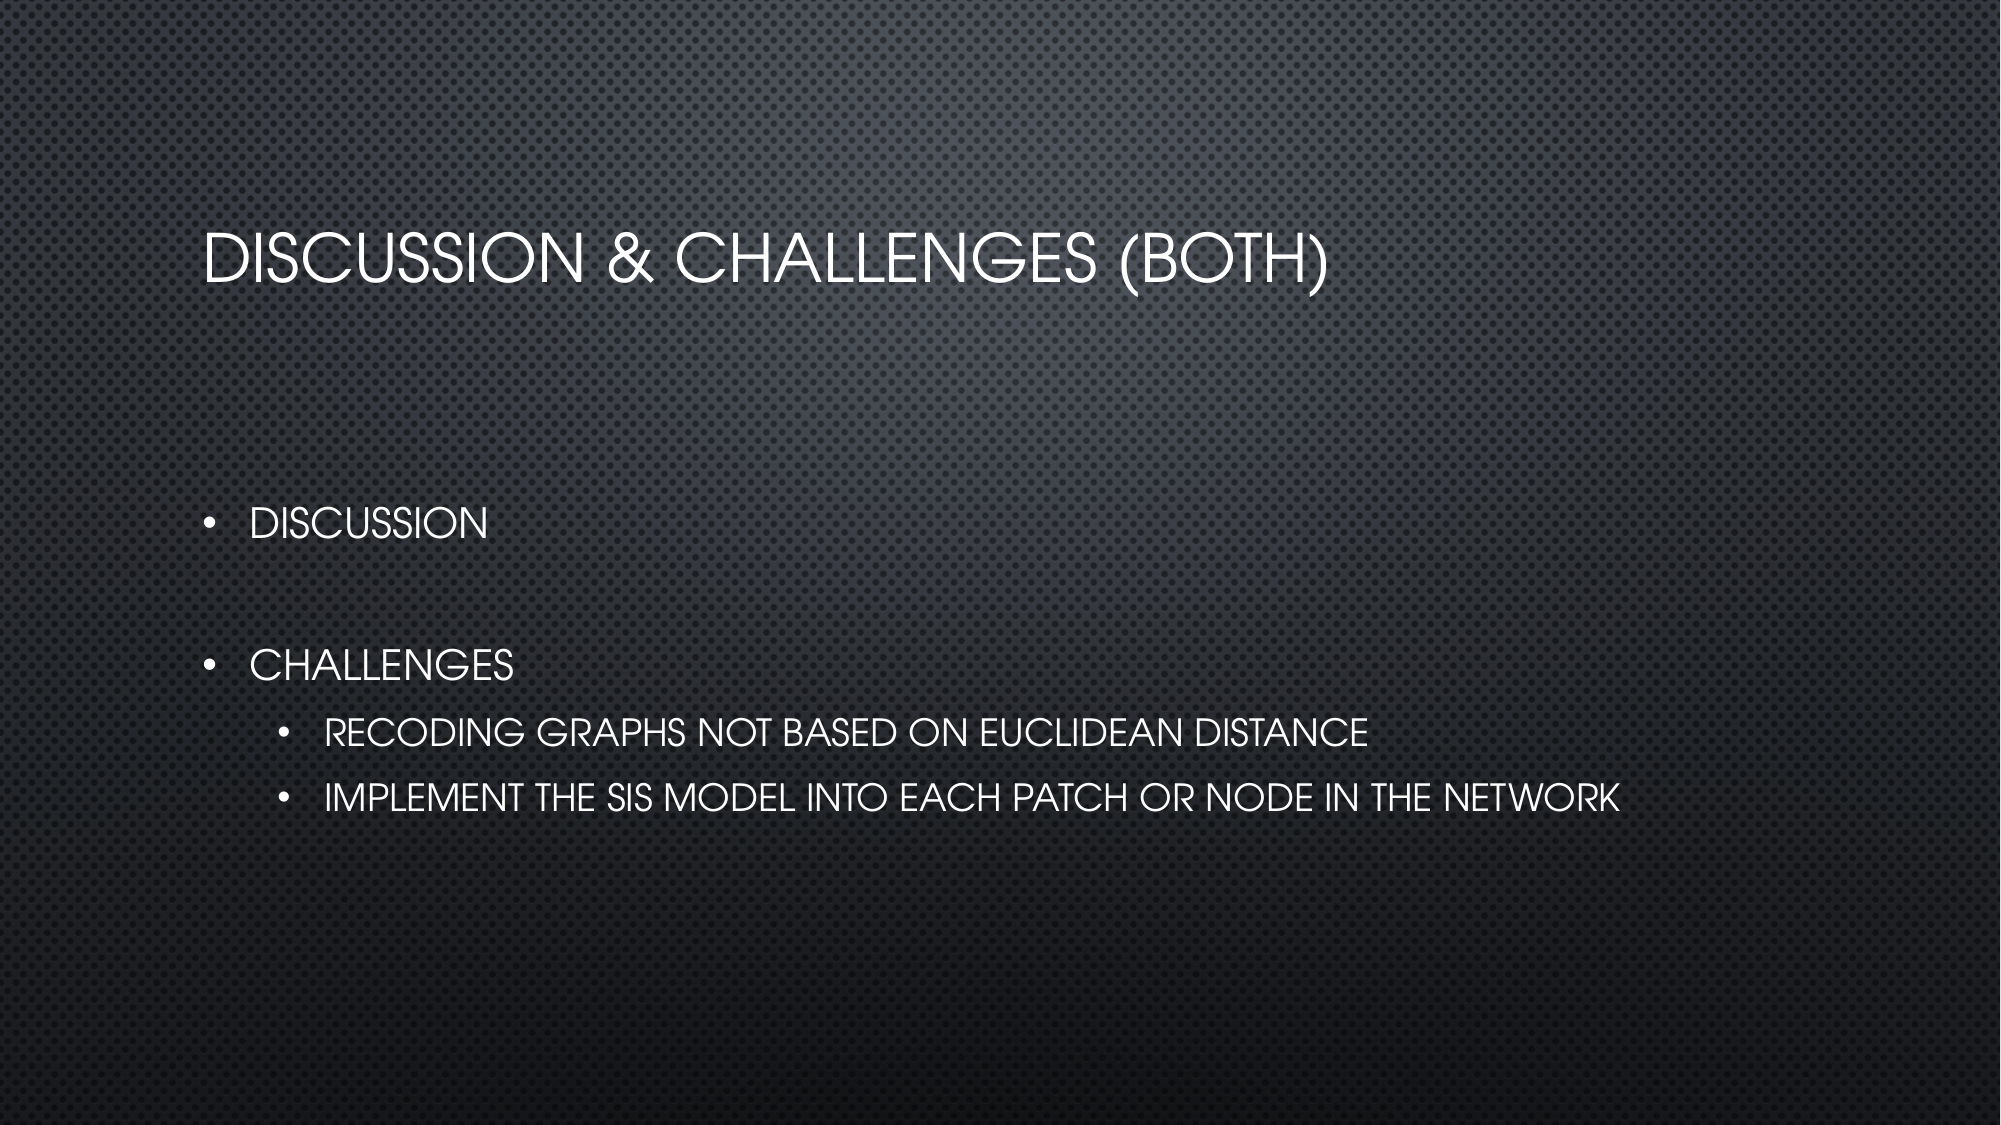

# Discussion & challenges (both)
Discussion

Challenges
Recoding graphs not based on Euclidean distance
Implement the SIS model into each patch or node in the network